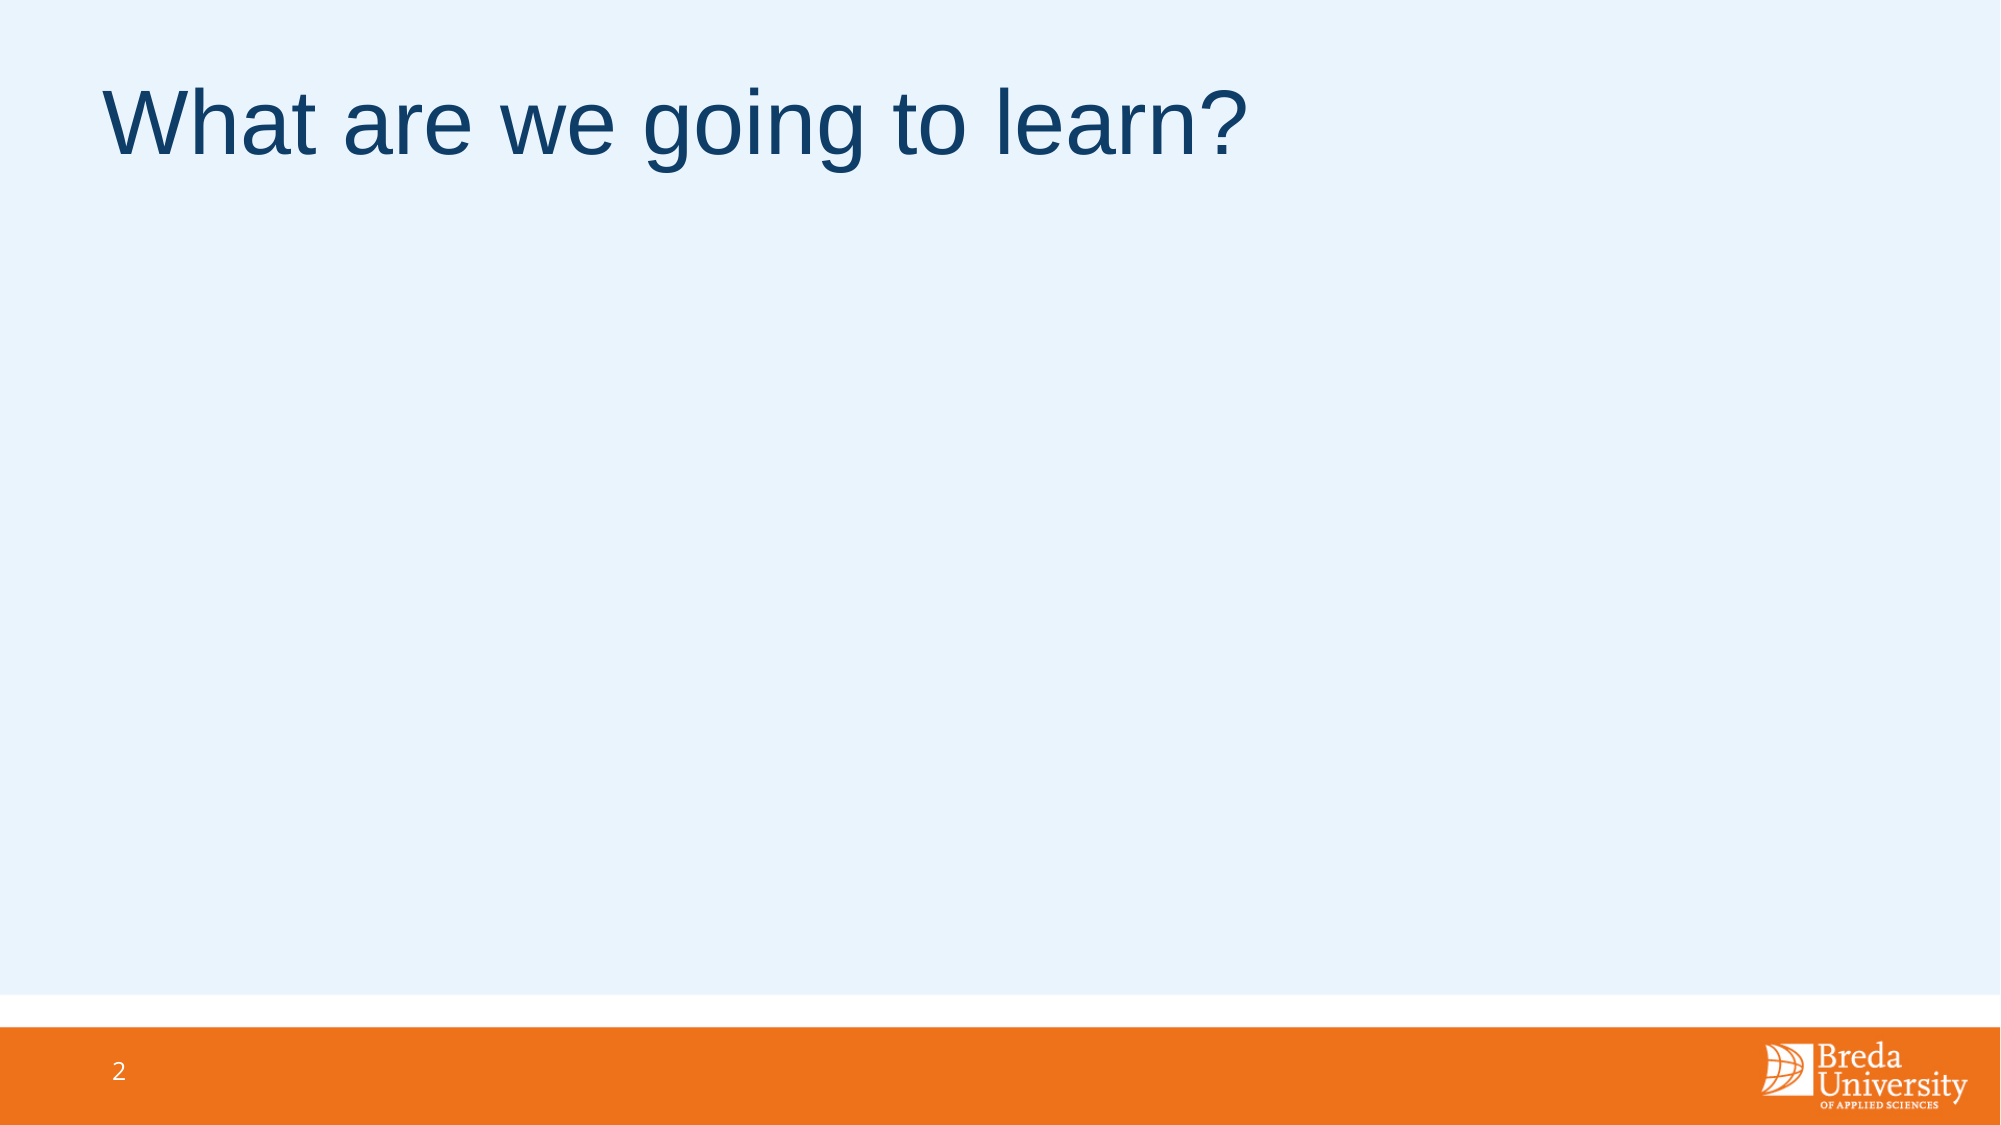

# What are we going to learn?

2